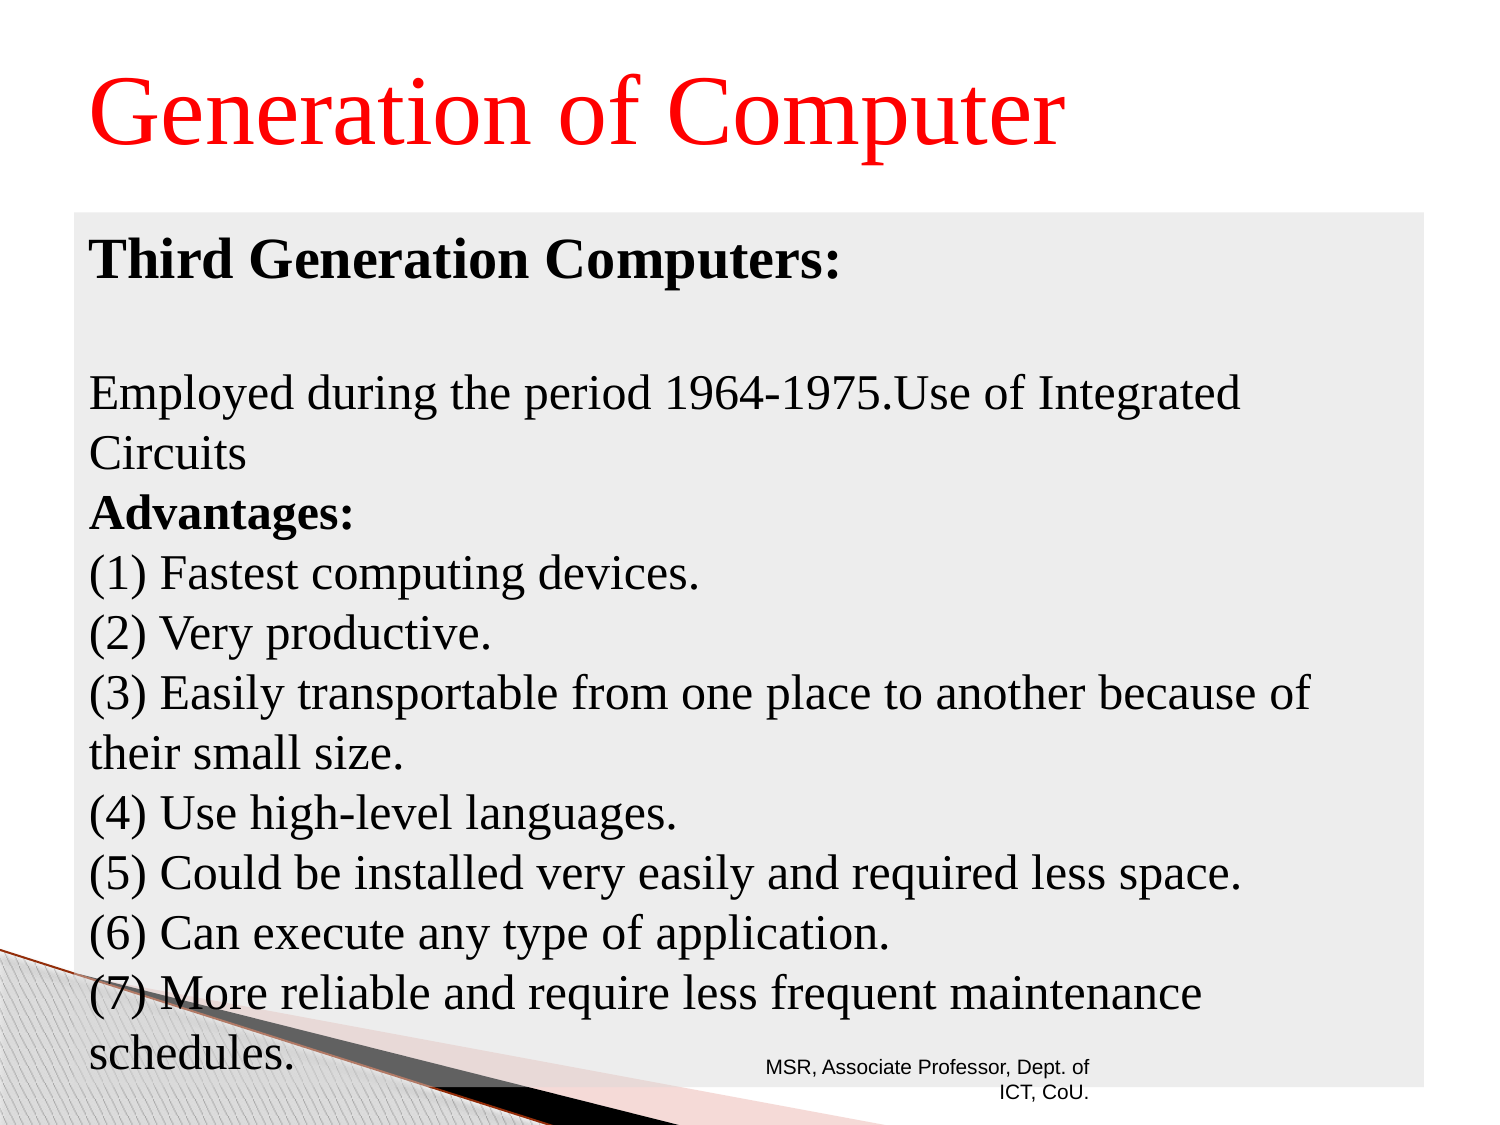

Generation of Computer
Third Generation Computers:

Employed during the period 1964-1975.Use of Integrated Circuits
Advantages:
(1) Fastest computing devices.
(2) Very productive.
(3) Easily transportable from one place to another because of    their small size.
(4) Use high-level languages.
(5) Could be installed very easily and required less space.
(6) Can execute any type of application.
(7) More reliable and require less frequent maintenance schedules.
MSR, Associate Professor, Dept. of ICT, CoU.